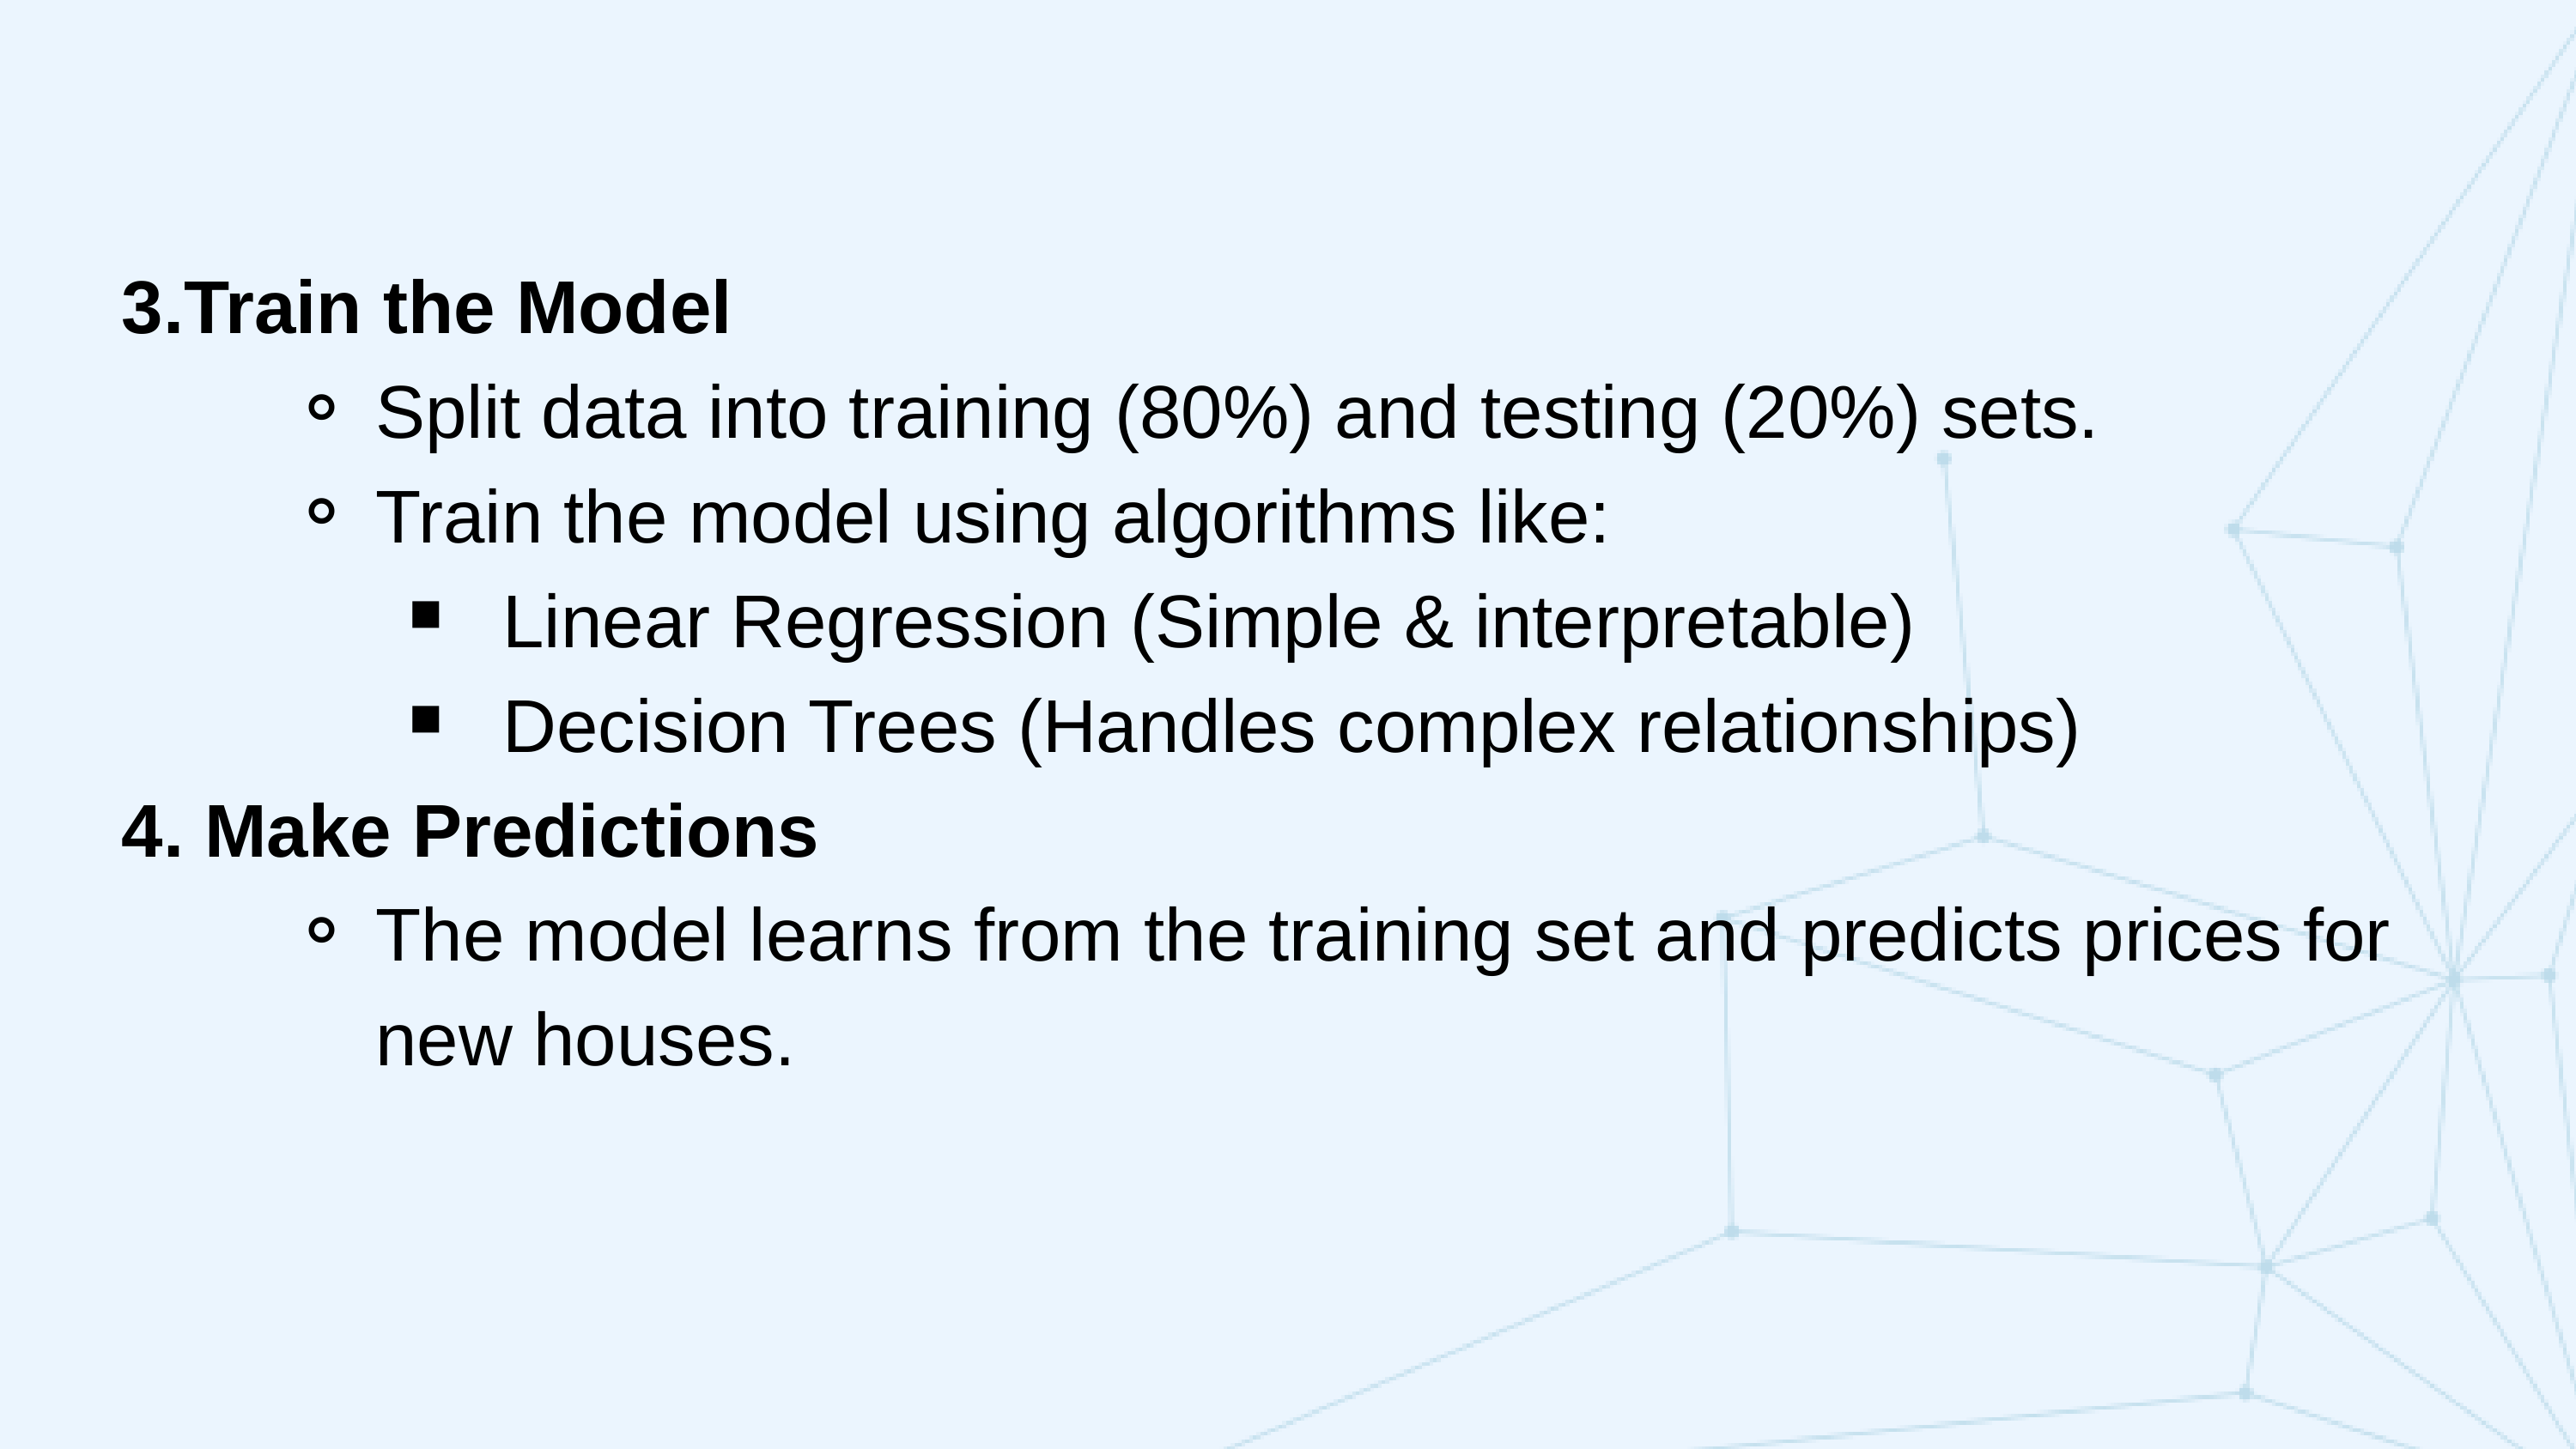

3.Train the Model
Split data into training (80%) and testing (20%) sets.
Train the model using algorithms like:
Linear Regression (Simple & interpretable)
Decision Trees (Handles complex relationships)
4. Make Predictions
The model learns from the training set and predicts prices for new houses.